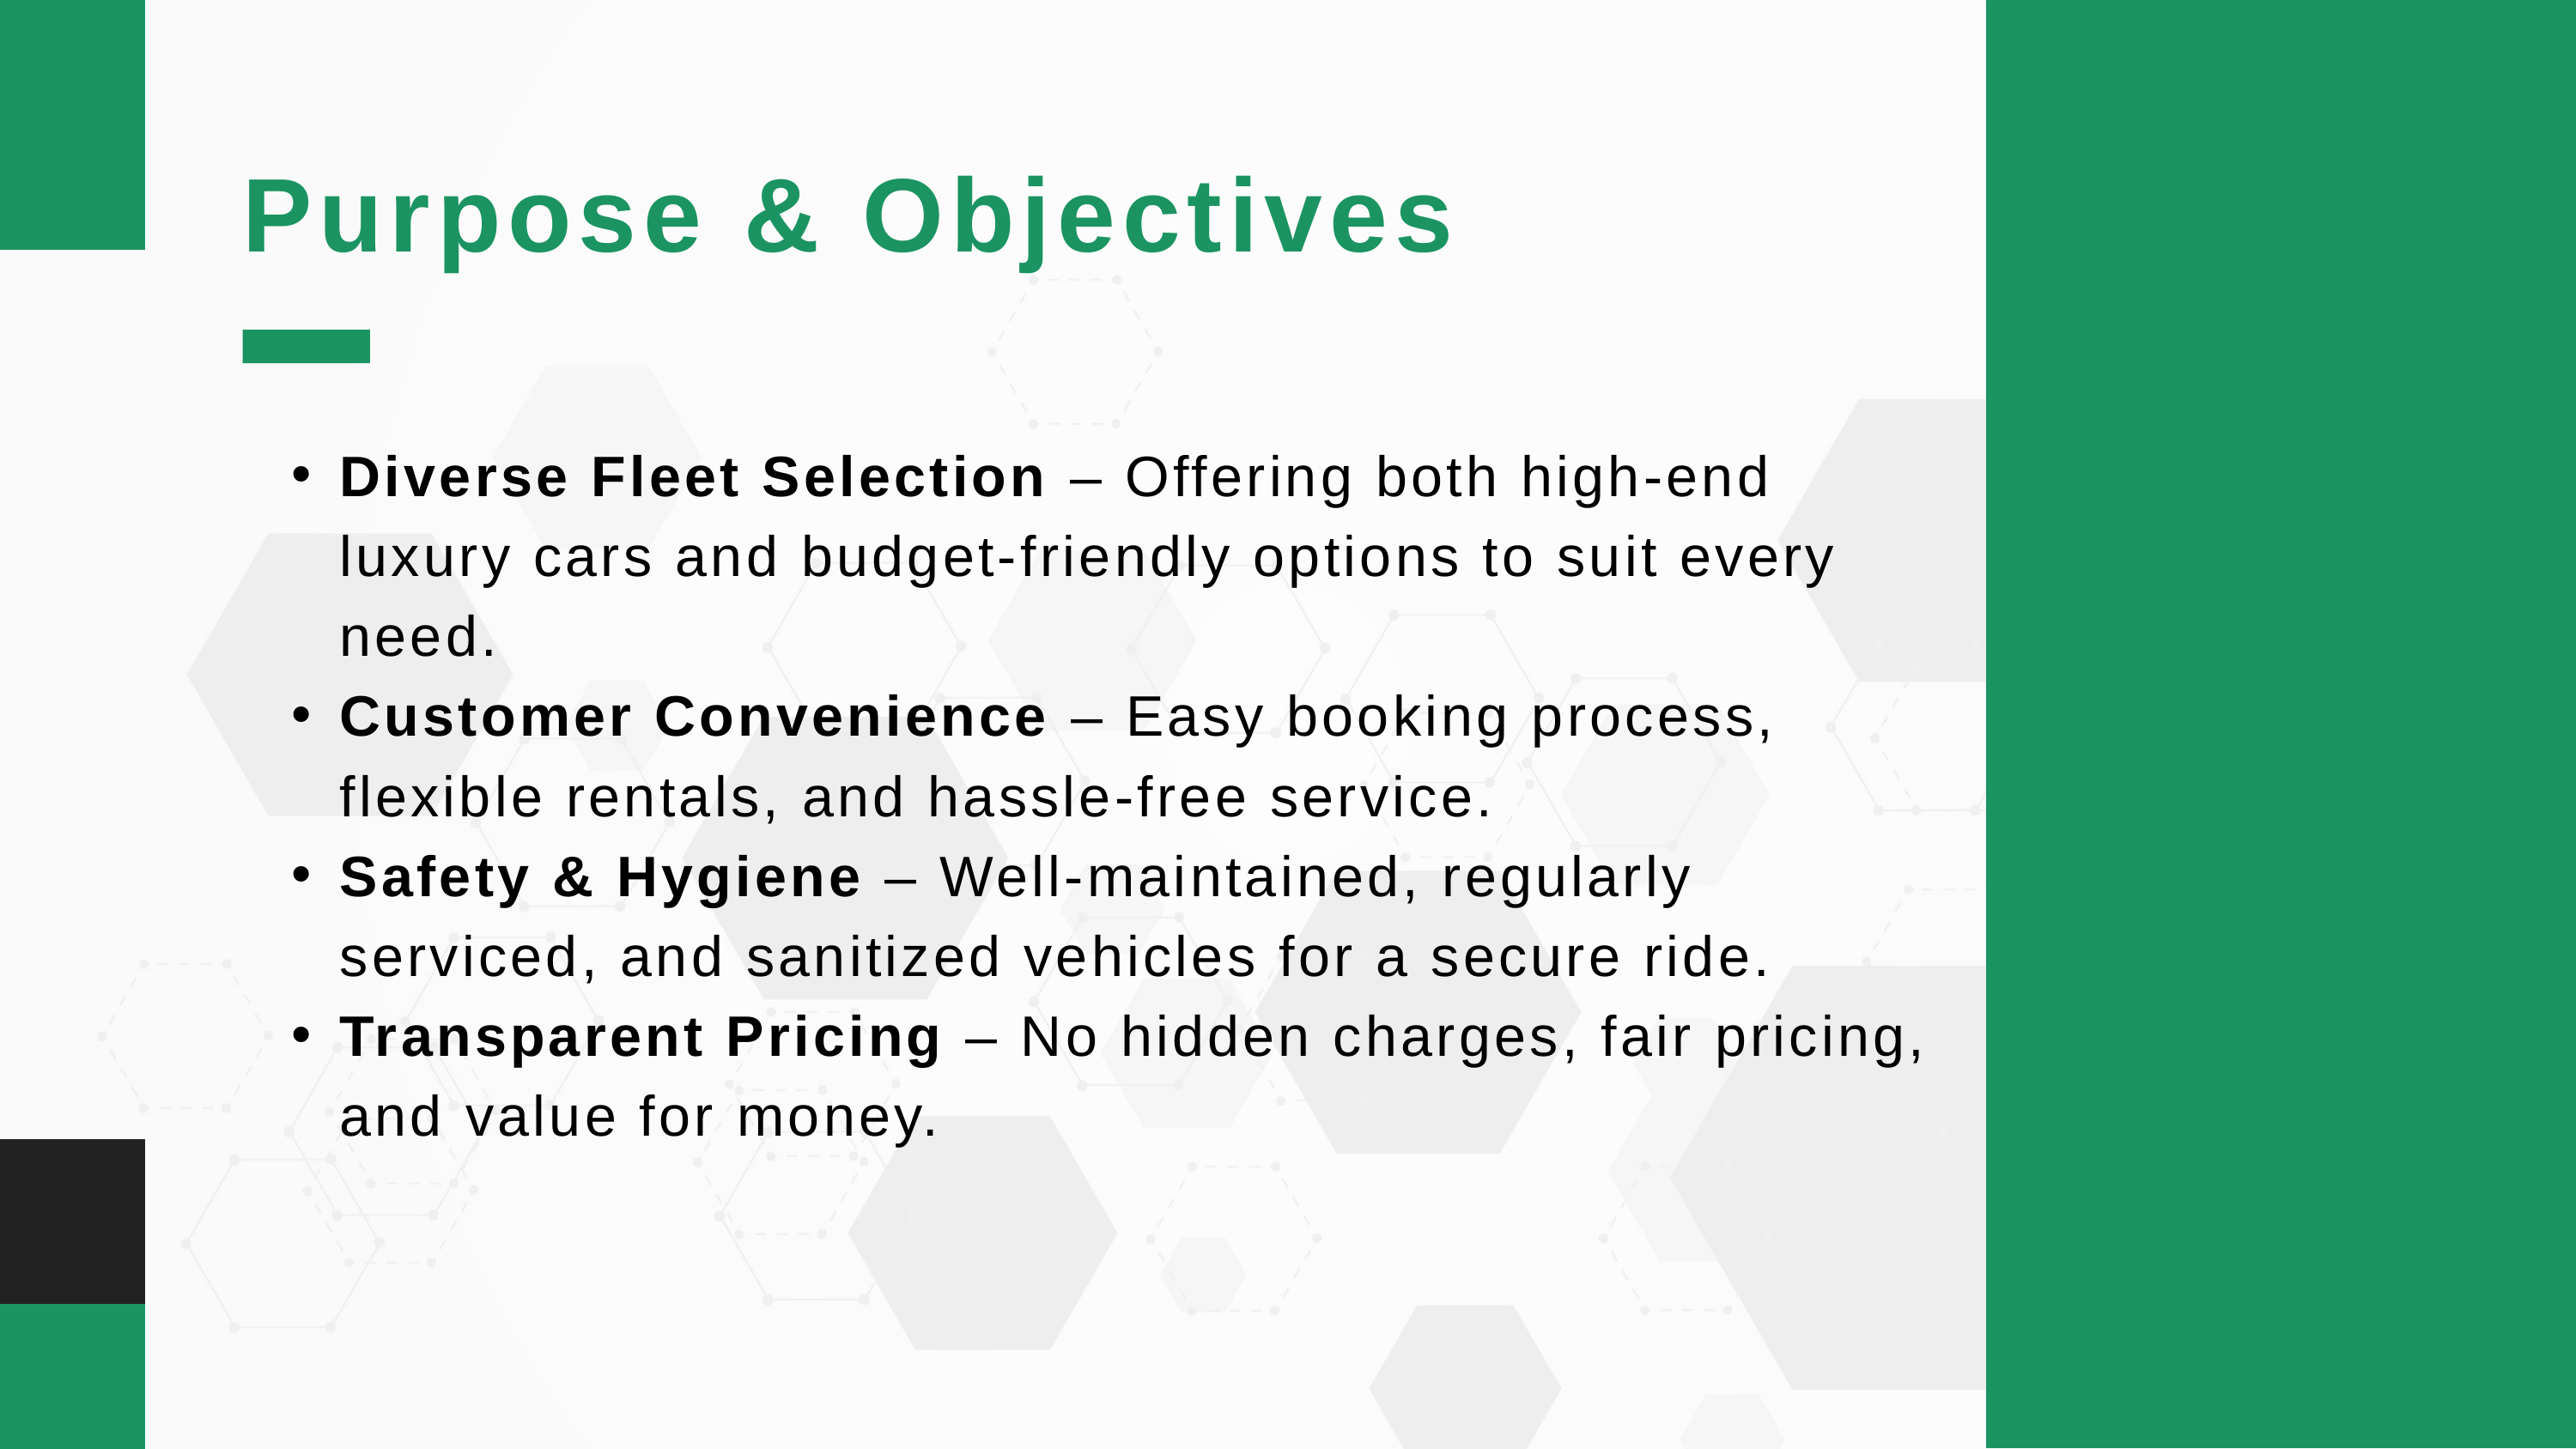

Purpose & Objectives

Diverse Fleet Selection – Offering both high-end luxury cars and budget-friendly options to suit every need.
Customer Convenience – Easy booking process, flexible rentals, and hassle-free service.
Safety & Hygiene – Well-maintained, regularly serviced, and sanitized vehicles for a secure ride.
Transparent Pricing – No hidden charges, fair pricing, and value for money.